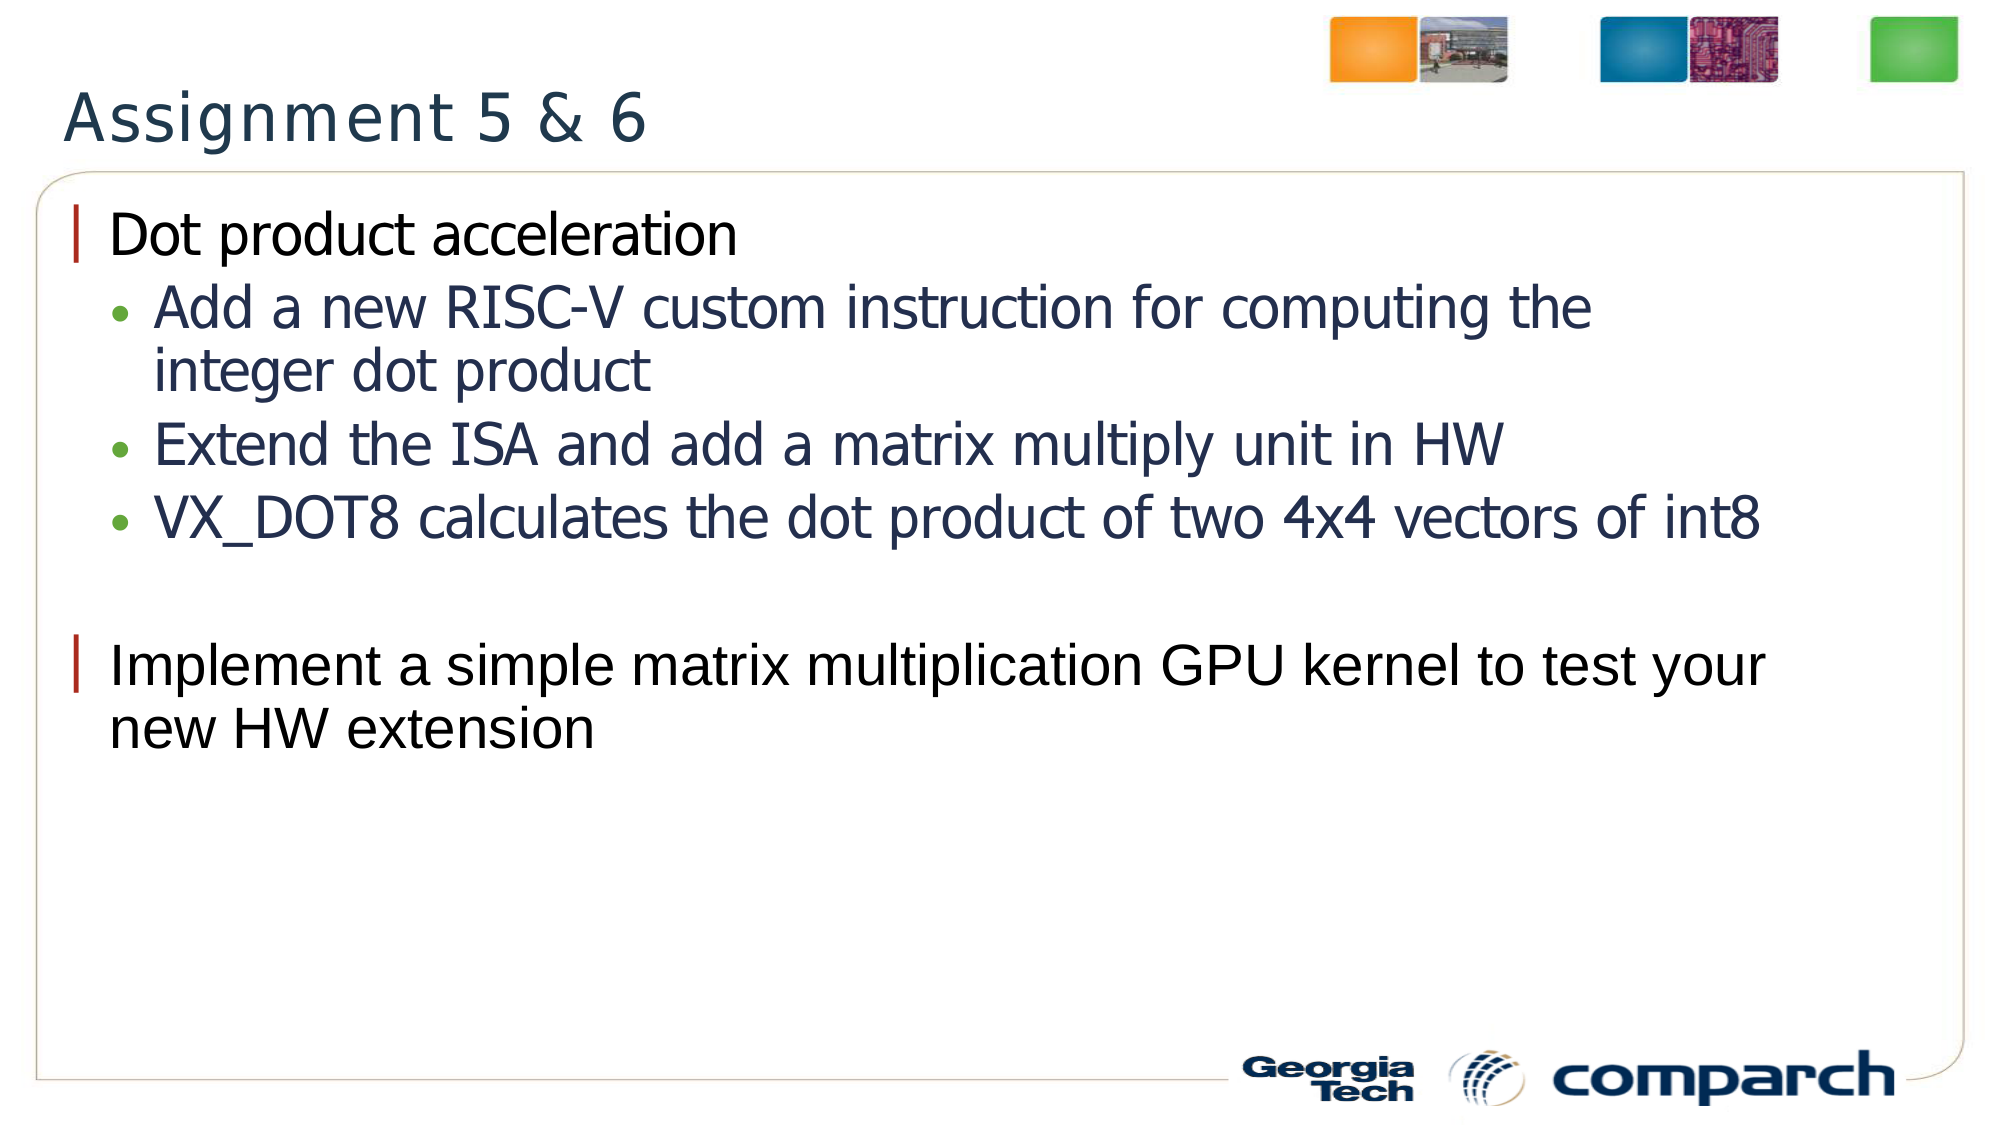

Assignment 5 & 6

Dot product acceleration
Add a new RISC-V custom instruction for computing the integer dot product
Extend the ISA and add a matrix multiply unit in HW
VX_DOT8 calculates the dot product of two 4x4 vectors of int8

Implement a simple matrix multiplication GPU kernel to test your new HW extension